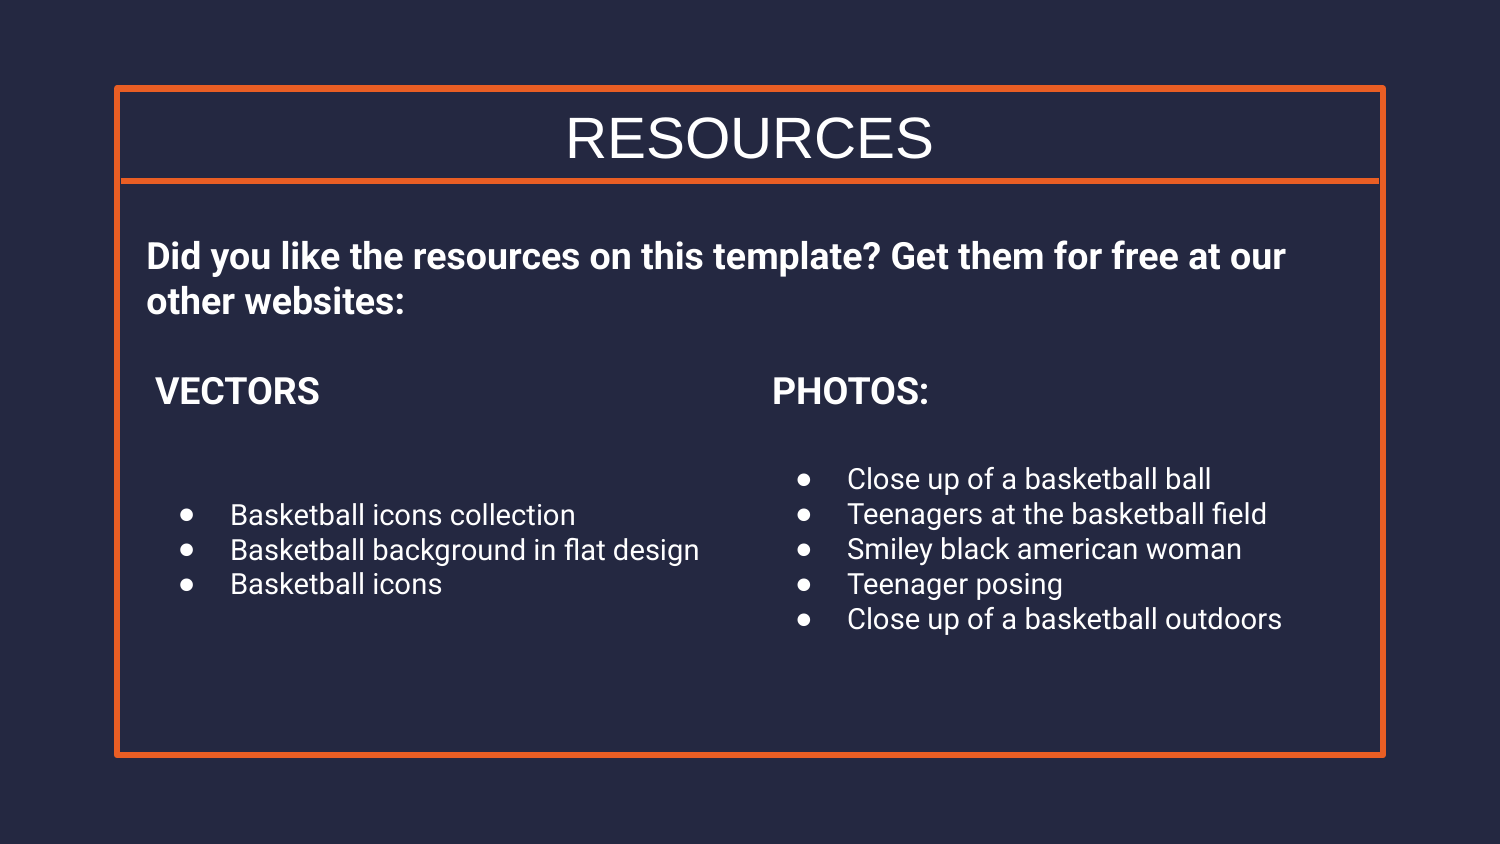

# RESOURCES
Did you like the resources on this template? Get them for free at our other websites:
VECTORS
PHOTOS:
Close up of a basketball ball
Teenagers at the basketball field
Smiley black american woman
Teenager posing
Close up of a basketball outdoors
Basketball icons collection
Basketball background in flat design
Basketball icons